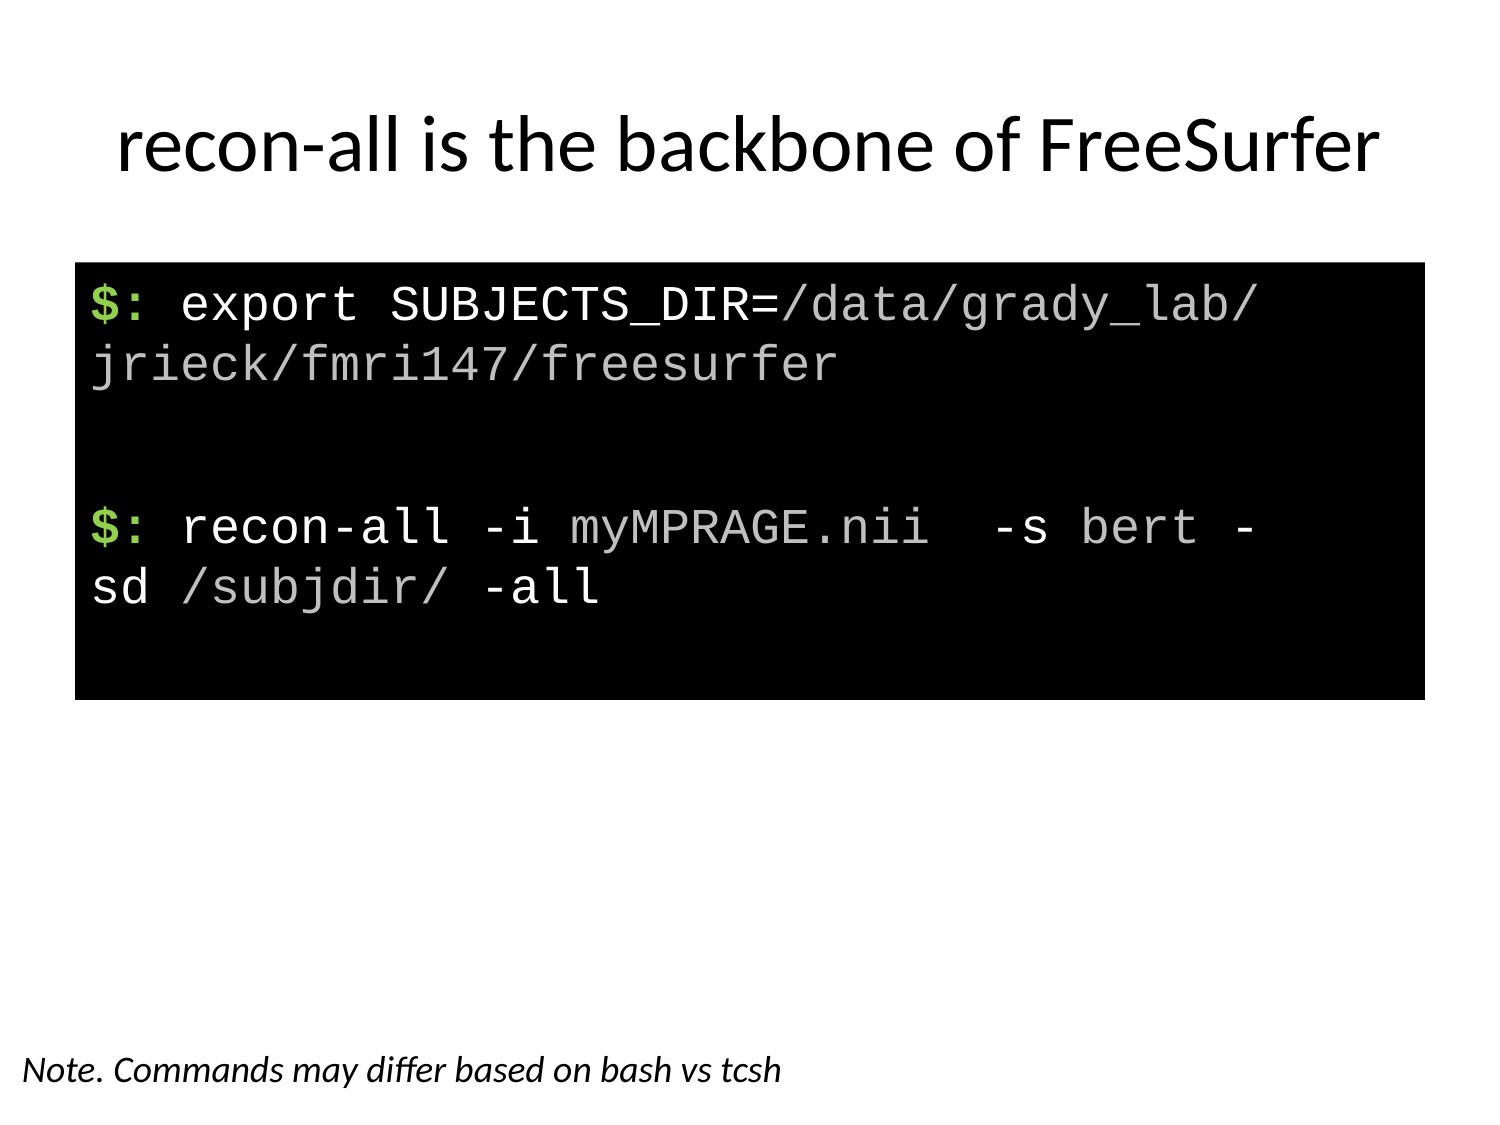

# recon-all is the backbone of FreeSurfer
$: export SUBJECTS_DIR=/data/grady_lab/ jrieck/fmri147/freesurfer

$: recon-all -i myMPRAGE.nii  -s bert -sd /subjdir/ -all
Note. Commands may differ based on bash vs tcsh